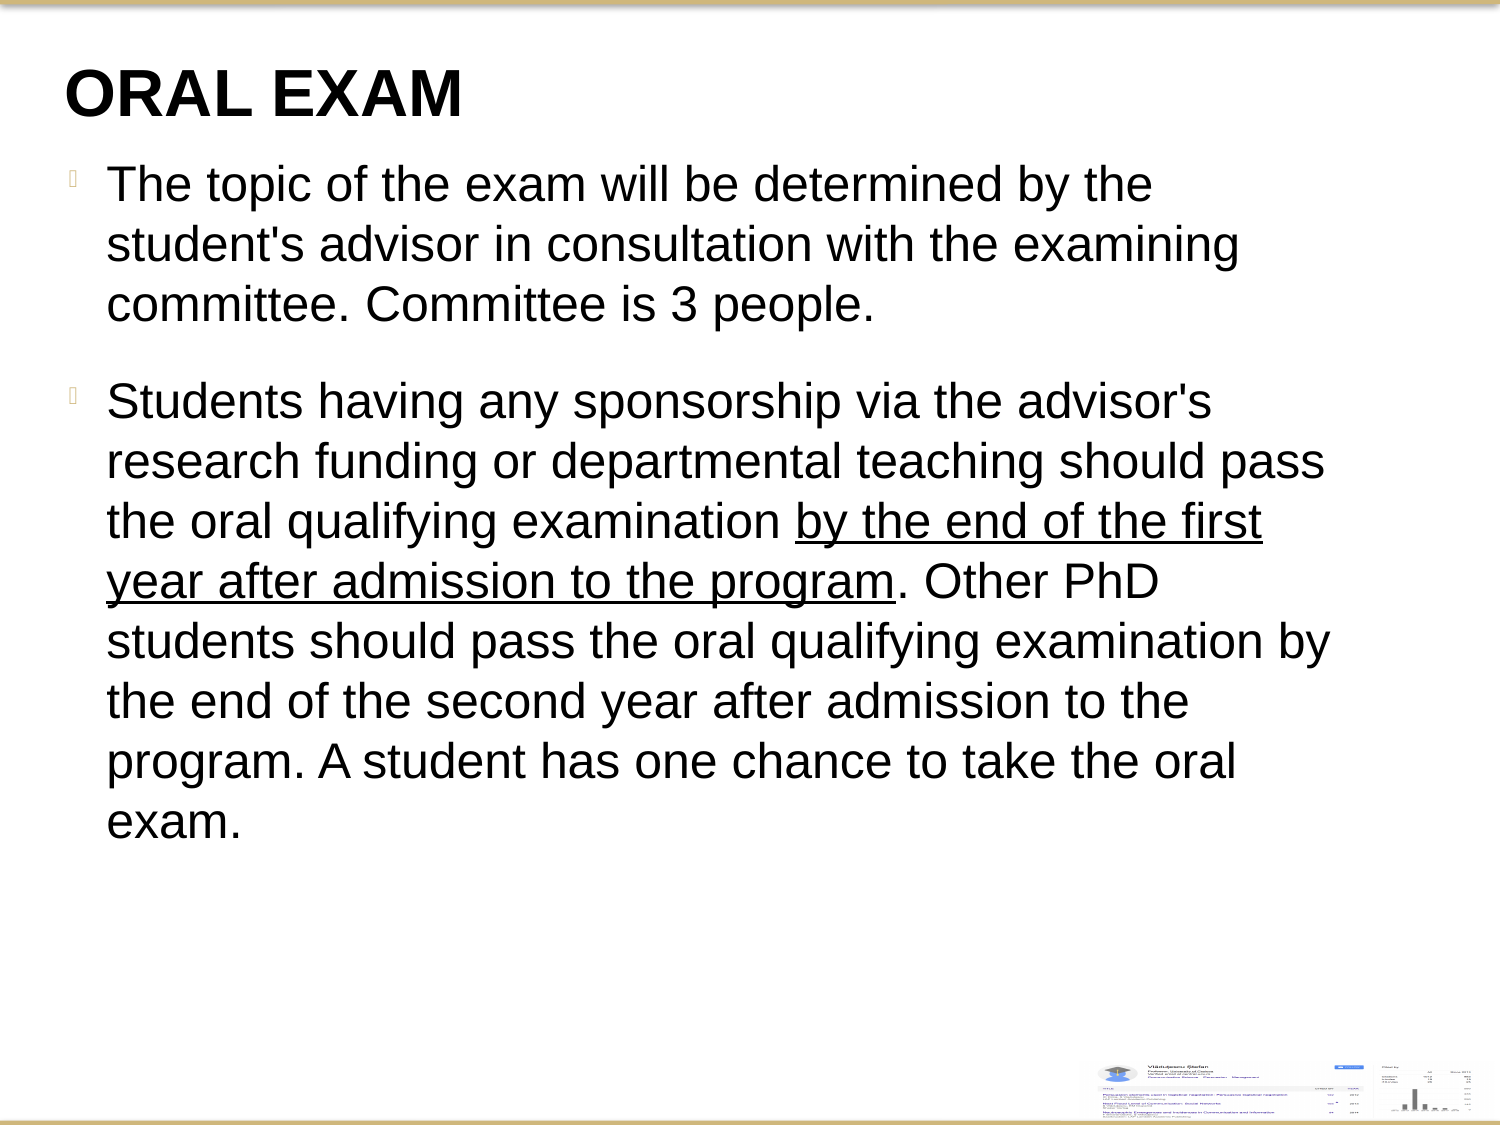

Oral Exam
The topic of the exam will be determined by the student's advisor in consultation with the examining committee. Committee is 3 people.
Students having any sponsorship via the advisor's research funding or departmental teaching should pass the oral qualifying examination by the end of the first year after admission to the program. Other PhD students should pass the oral qualifying examination by the end of the second year after admission to the program. A student has one chance to take the oral exam.